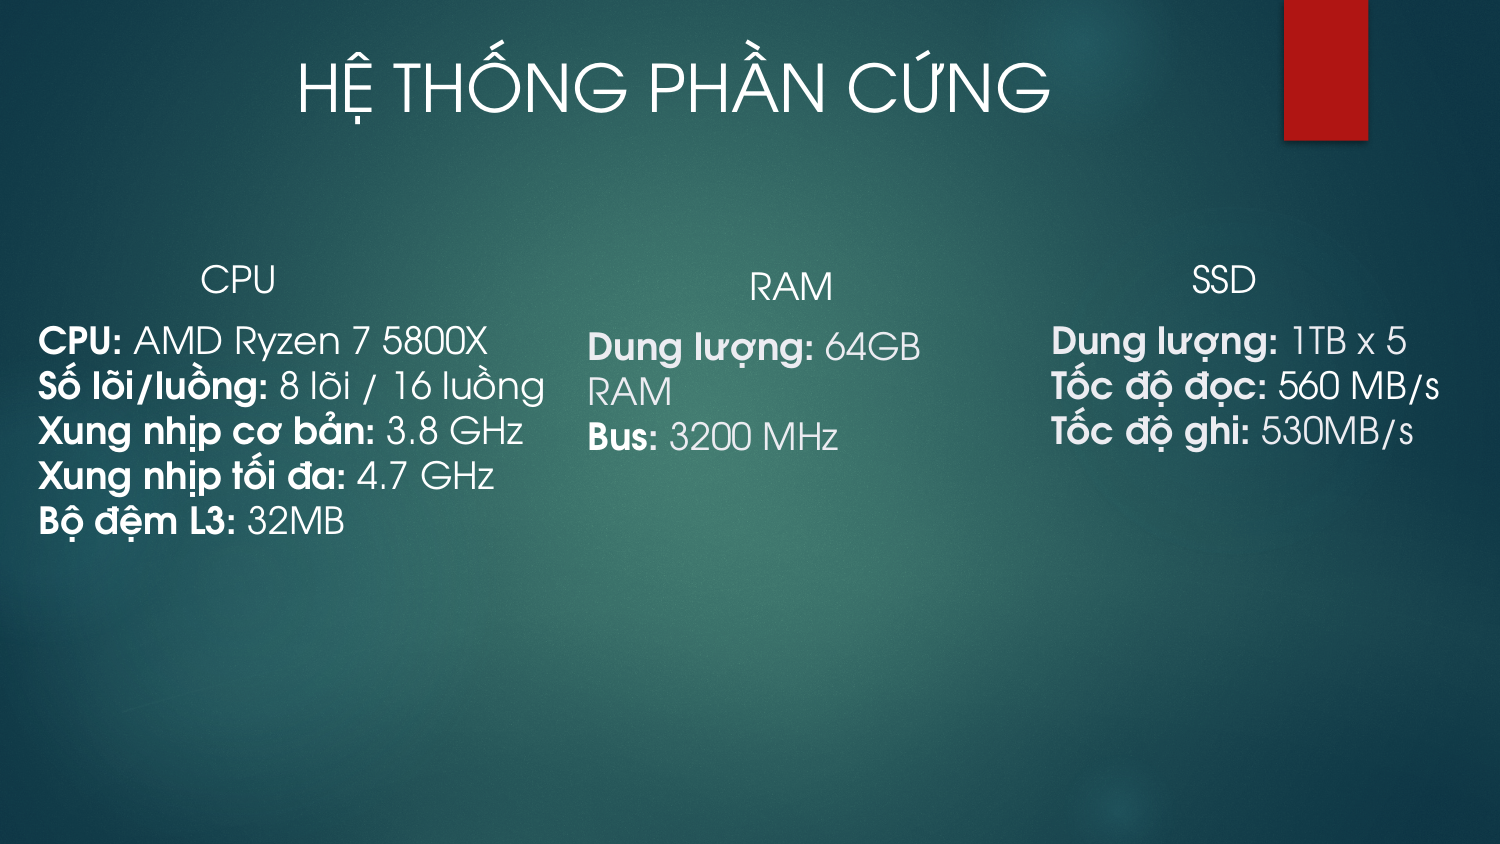

# HỆ THỐNG PHẦN CỨNG
CPU
SSD
RAM
CPU: AMD Ryzen 7 5800X
Số lõi/luồng: 8 lõi / 16 luồng
Xung nhịp cơ bản: 3.8 GHz
Xung nhịp tối đa: 4.7 GHz
Bộ đệm L3: 32MB

Dung lượng: 1TB x 5
Tốc độ đọc: 560 MB/s
Tốc độ ghi: 530MB/s

Dung lượng: 64GB RAM
Bus: 3200 MHz